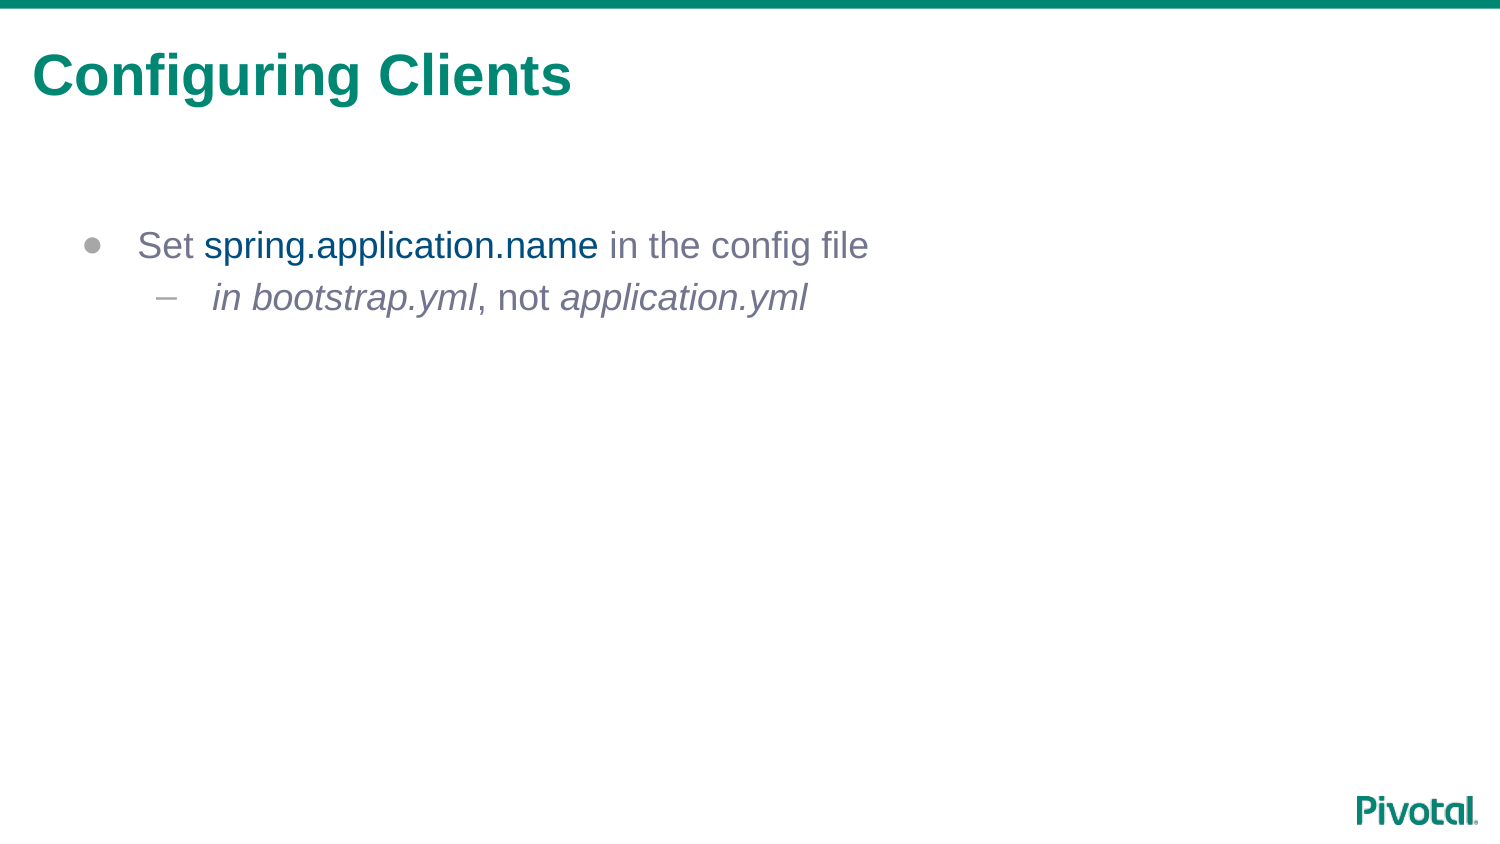

# Configuring Clients

Set spring.application.name in the config file
in bootstrap.yml, not application.yml